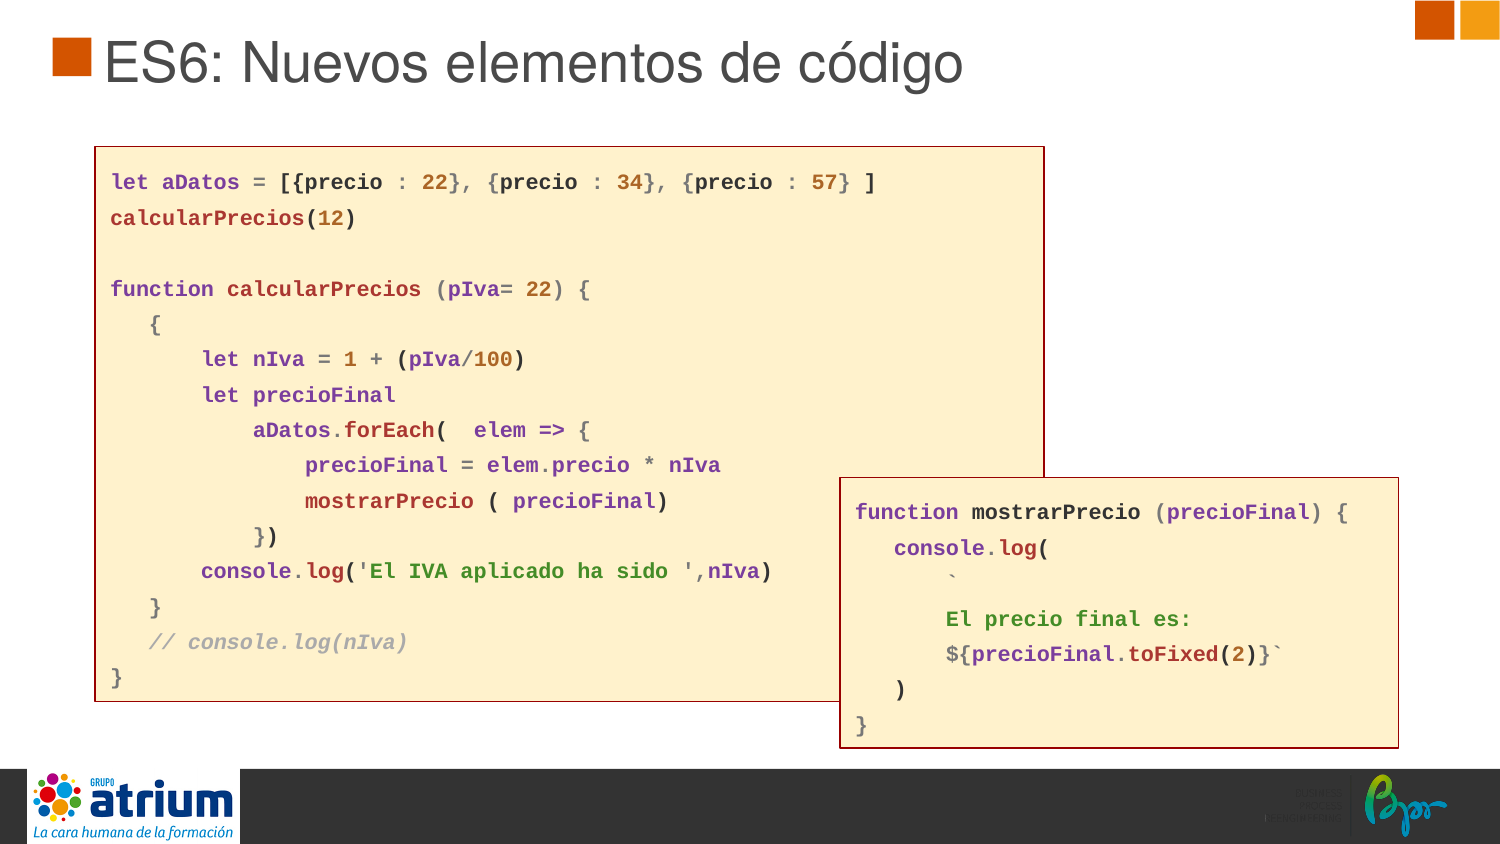

# ES6: Nuevos elementos de código
let aDatos = [{precio : 22}, {precio : 34}, {precio : 57} ]
calcularPrecios(12)

function calcularPrecios (pIva= 22) {
   {
       let nIva = 1 + (pIva/100)
       let precioFinal
           aDatos.forEach(  elem => {
               precioFinal = elem.precio * nIva
               mostrarPrecio ( precioFinal)
           })
       console.log('El IVA aplicado ha sido ',nIva)
   }
   // console.log(nIva)
}
function mostrarPrecio (precioFinal) {
   console.log(
       `
       El precio final es:
       ${precioFinal.toFixed(2)}`
   )
}